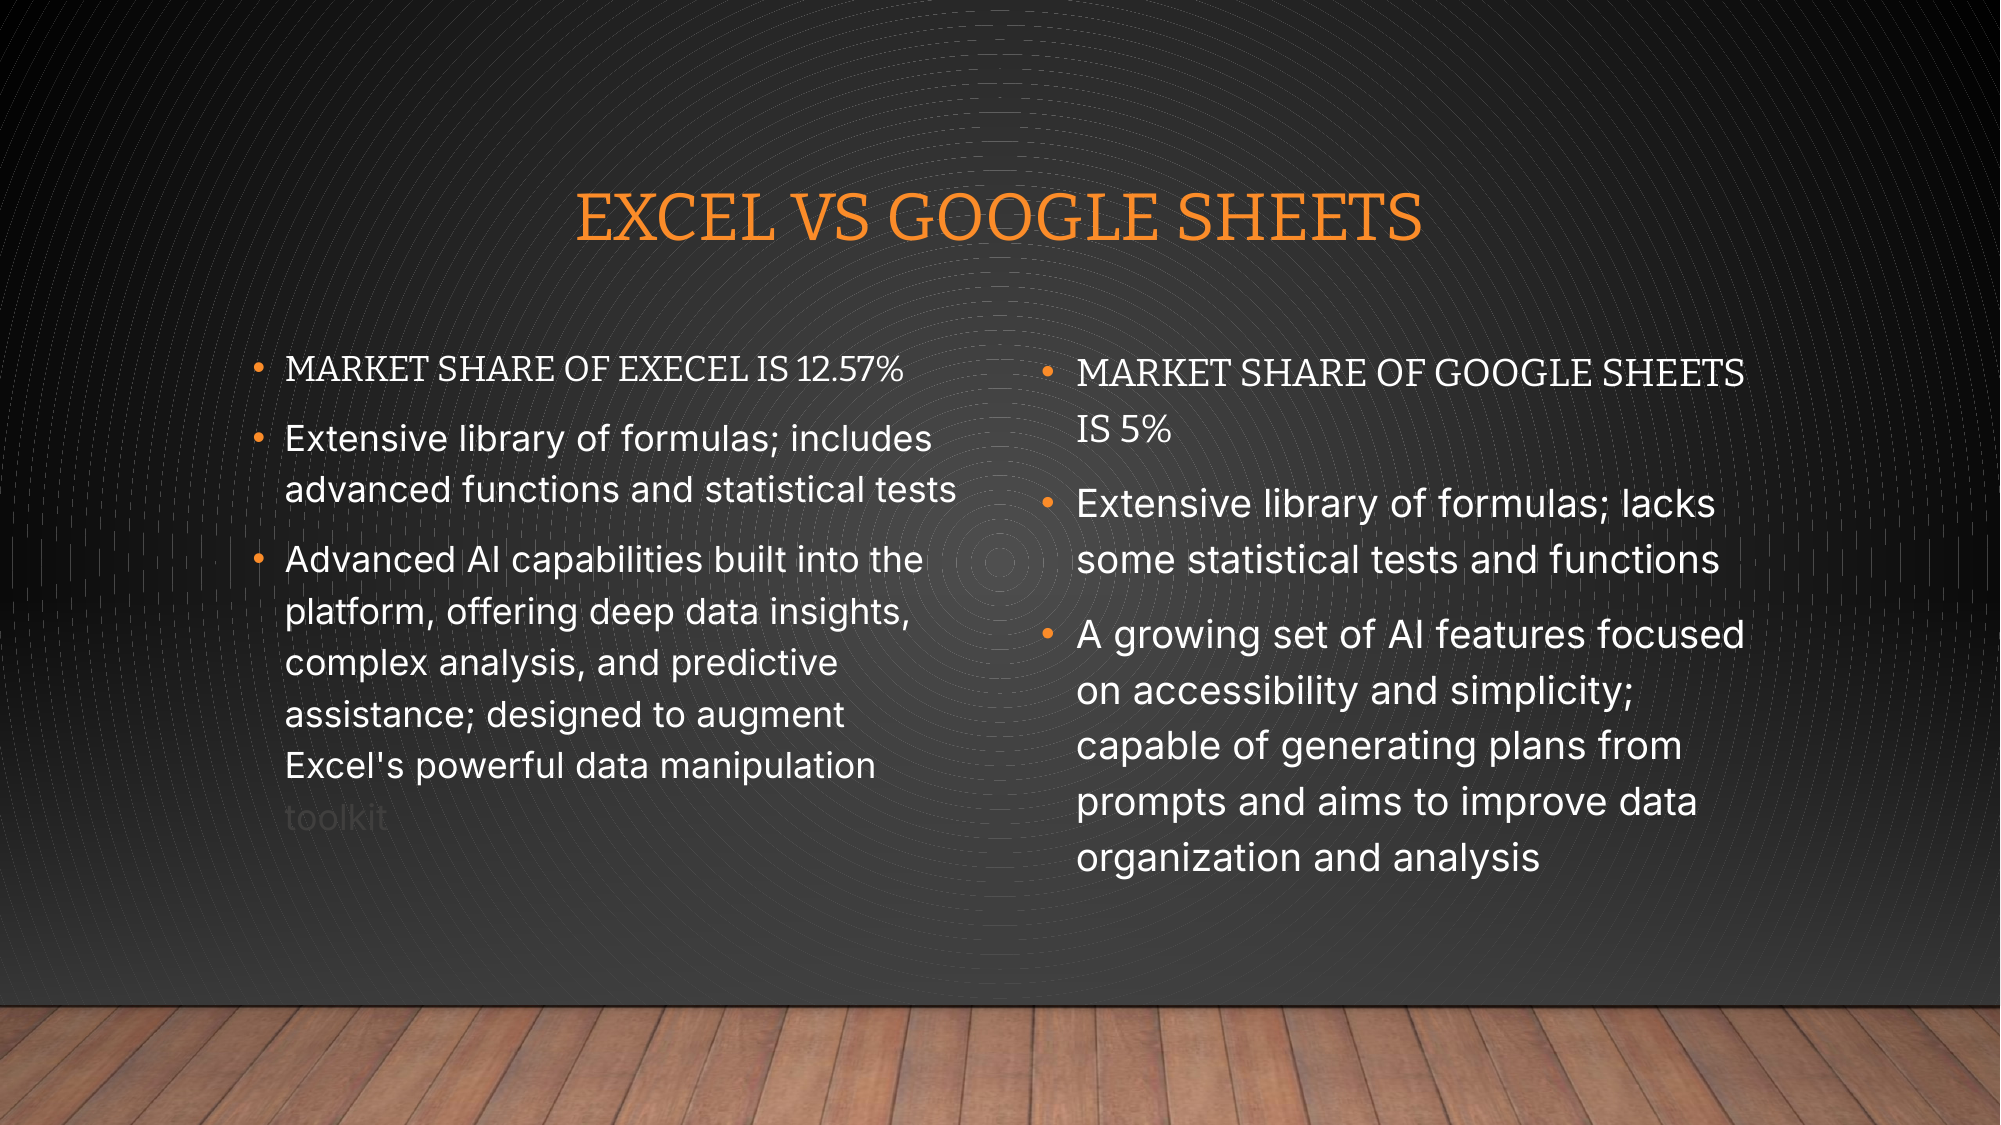

# Excel vs GOOGLE SHEETS
MARKET SHARE OF EXECEL IS 12.57%
Extensive library of formulas; includes advanced functions and statistical tests
Advanced AI capabilities built into the platform, offering deep data insights, complex analysis, and predictive assistance; designed to augment Excel's powerful data manipulation toolkit
MARKET SHARE OF GOOGLE SHEETS IS 5%
Extensive library of formulas; lacks some statistical tests and functions
A growing set of AI features focused on accessibility and simplicity; capable of generating plans from prompts and aims to improve data organization and analysis